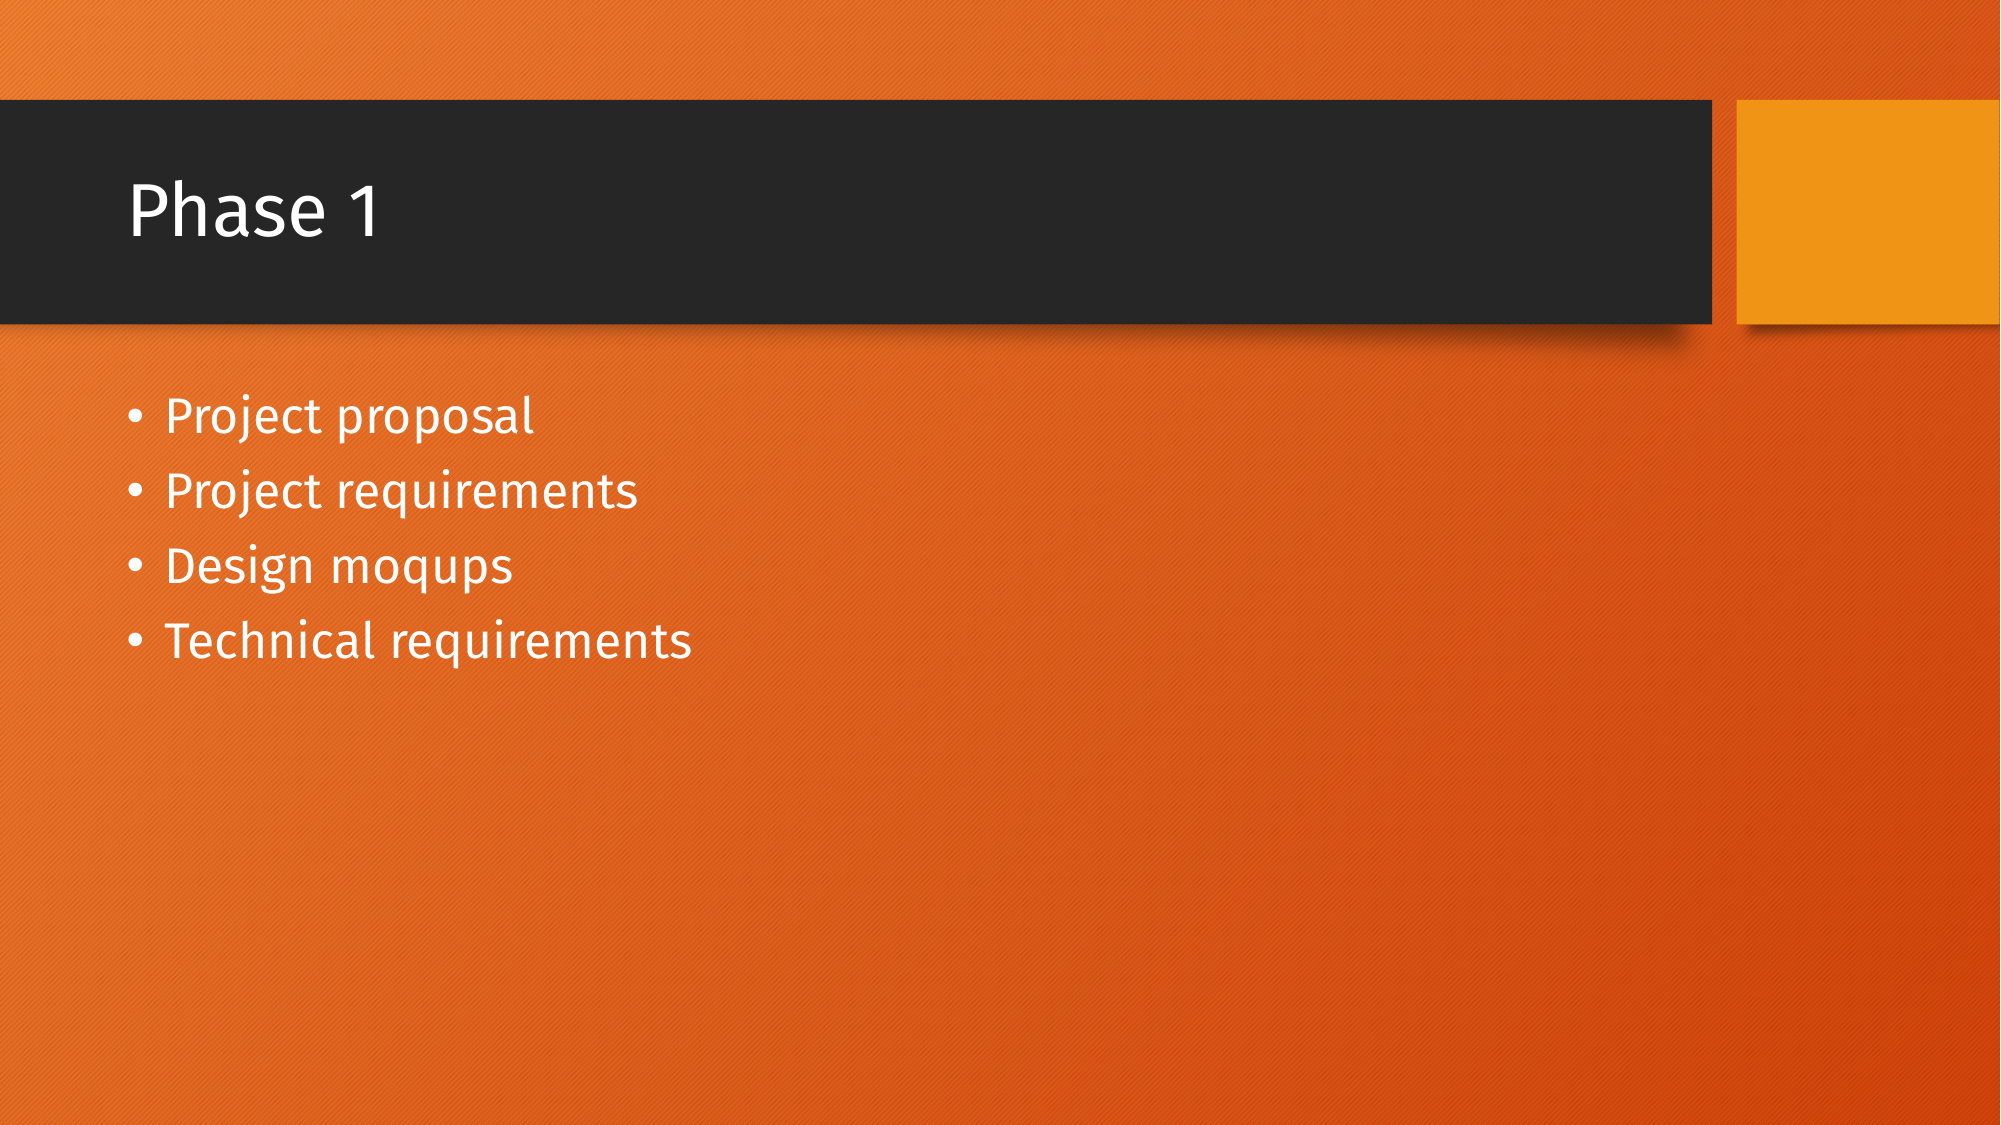

# Phase 1
Project proposal
Project requirements
Design moqups
Technical requirements